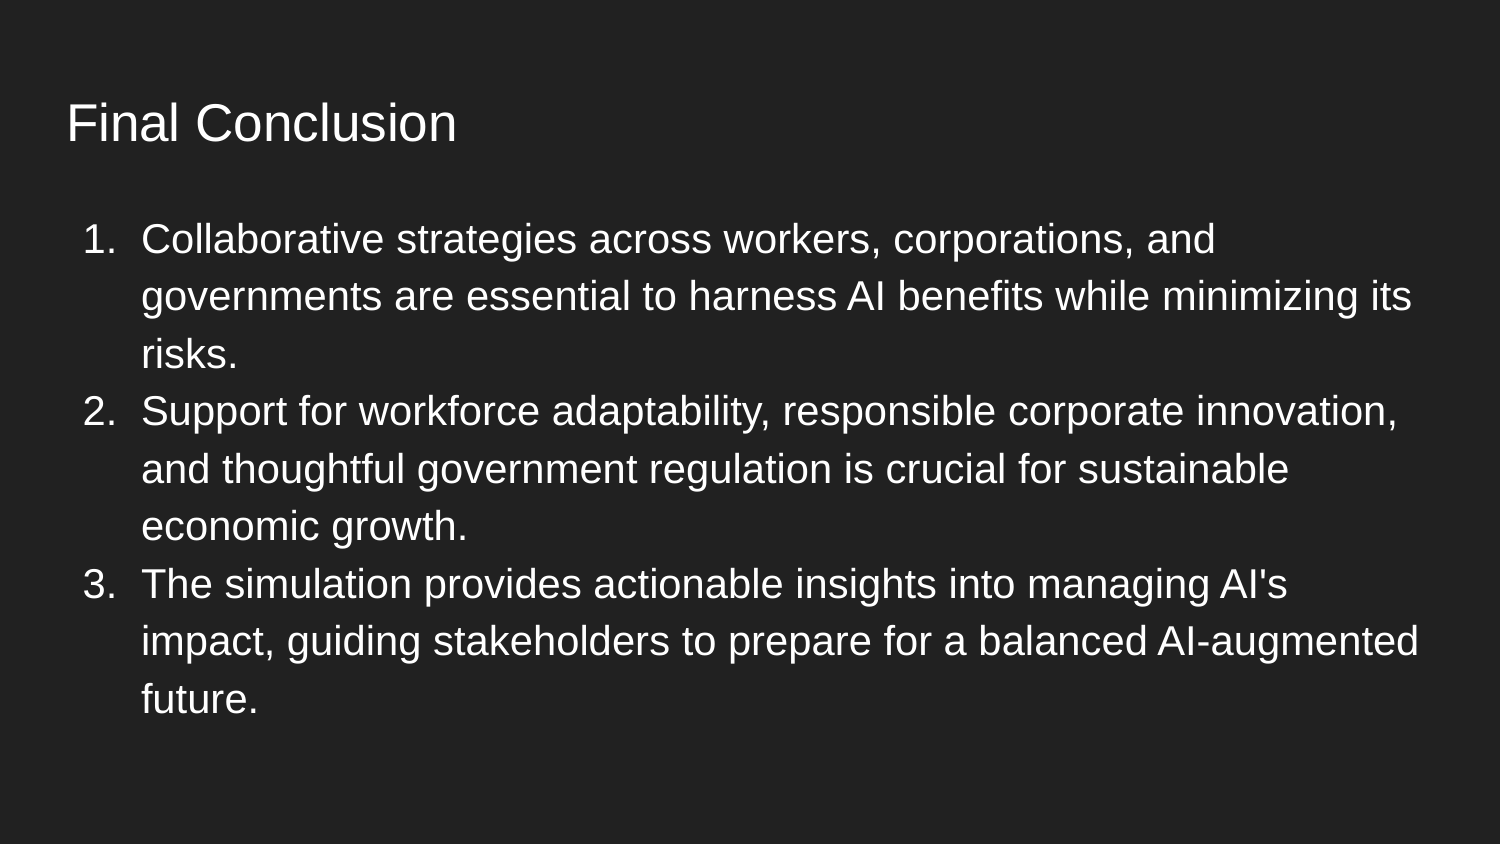

# Final Conclusion
Collaborative strategies across workers, corporations, and governments are essential to harness AI benefits while minimizing its risks.
Support for workforce adaptability, responsible corporate innovation, and thoughtful government regulation is crucial for sustainable economic growth.
The simulation provides actionable insights into managing AI's impact, guiding stakeholders to prepare for a balanced AI-augmented future.